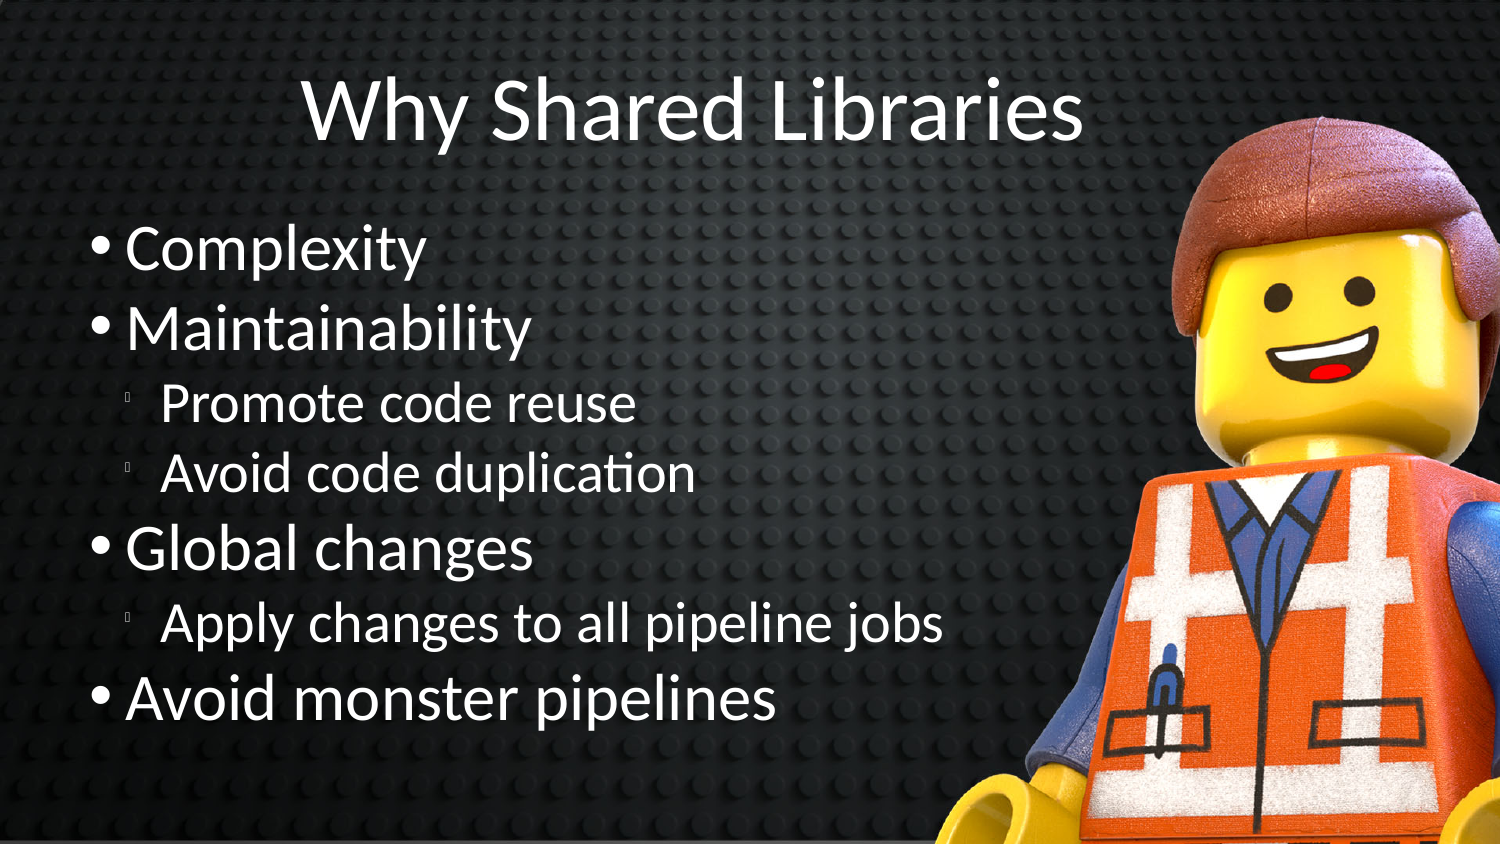

Why Shared Libraries
Complexity
Maintainability
Promote code reuse
Avoid code duplication
Global changes
Apply changes to all pipeline jobs
Avoid monster pipelines